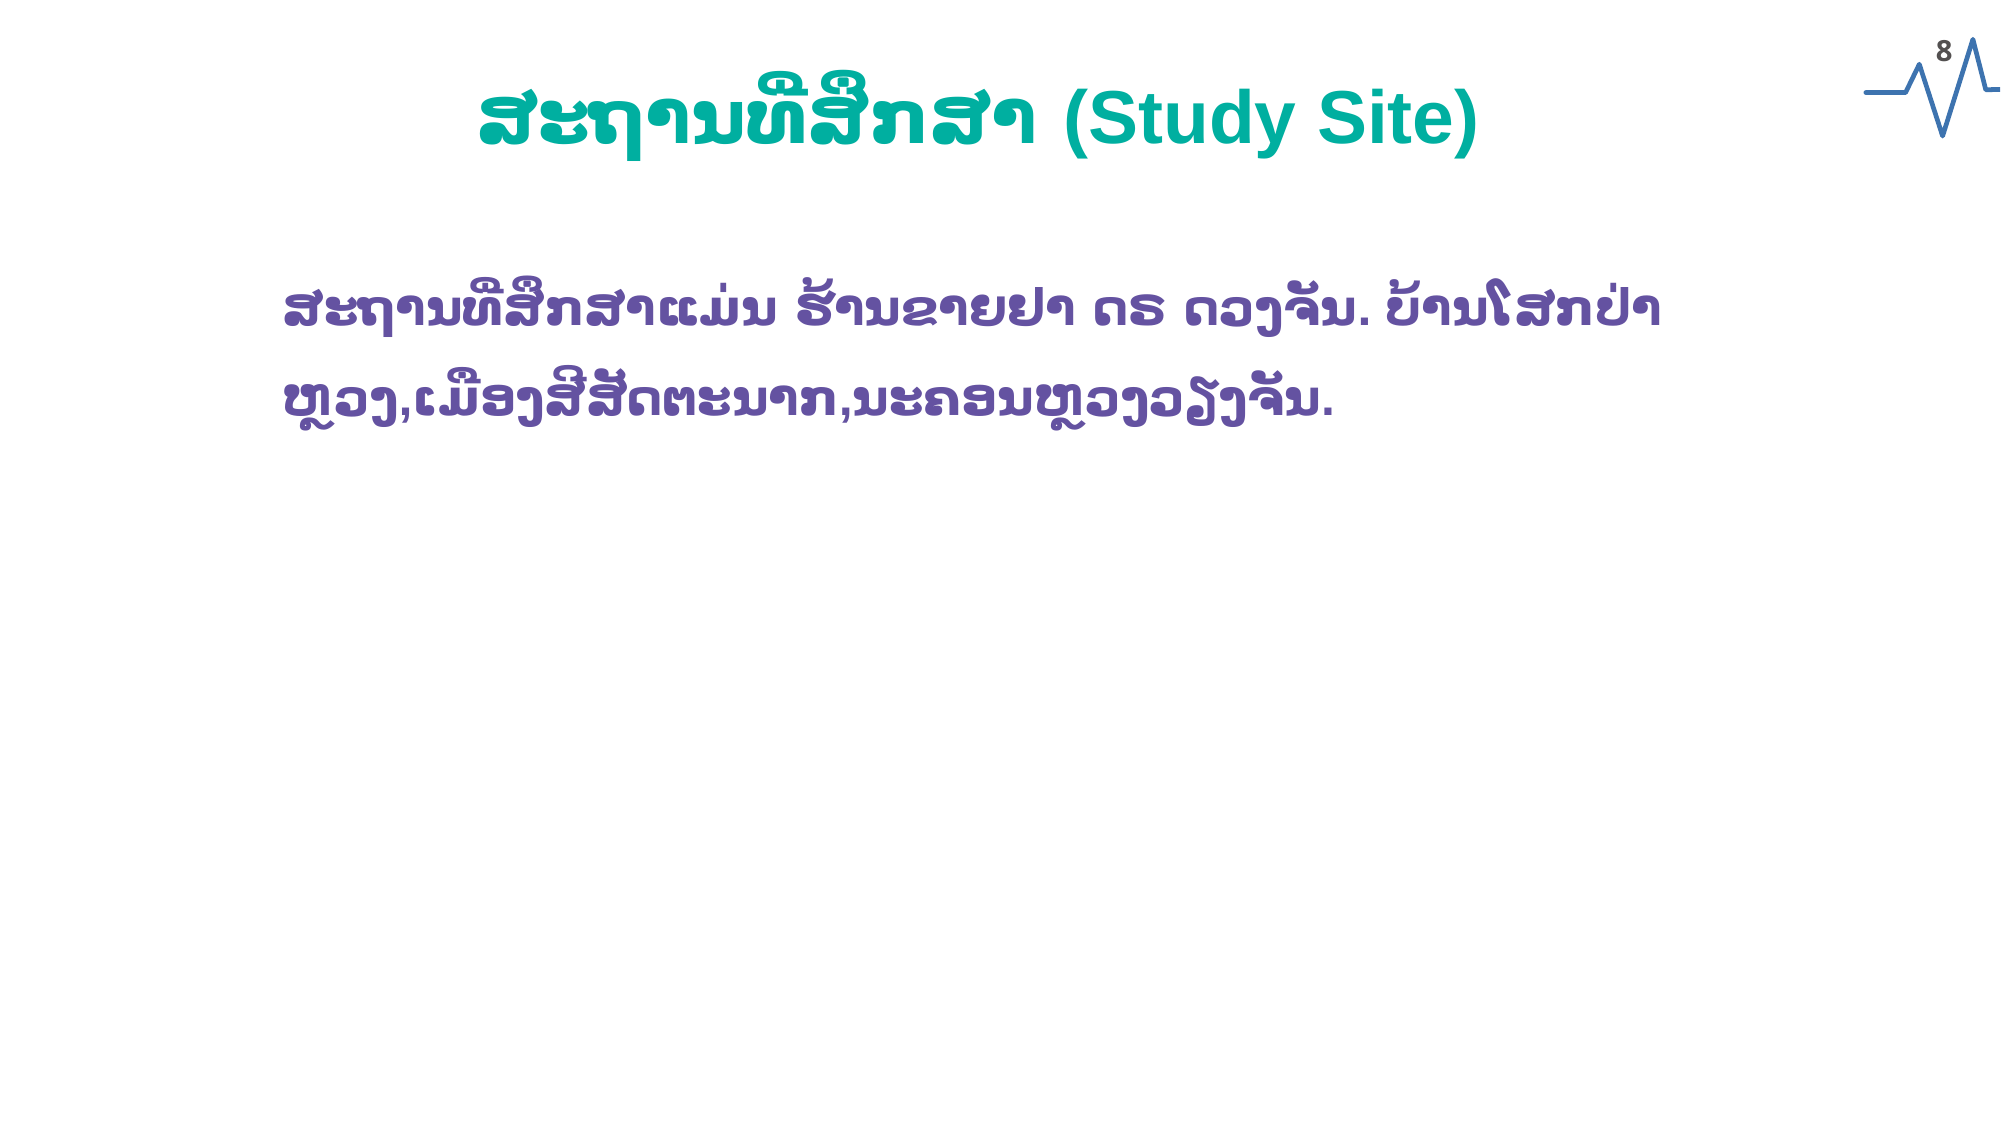

8
ສະຖານທີ່ສຶກສາ (Study Site)
ສະຖານທີ່ສຶກສາແມ່ນ ຮ້ານຂາຍຢາ ດຣ ດວງຈັນ. ບ້ານໂສກປ່າຫຼວງ,ເມືອງສີສັດຕະນາກ,ນະຄອນຫຼວງວຽງຈັນ.